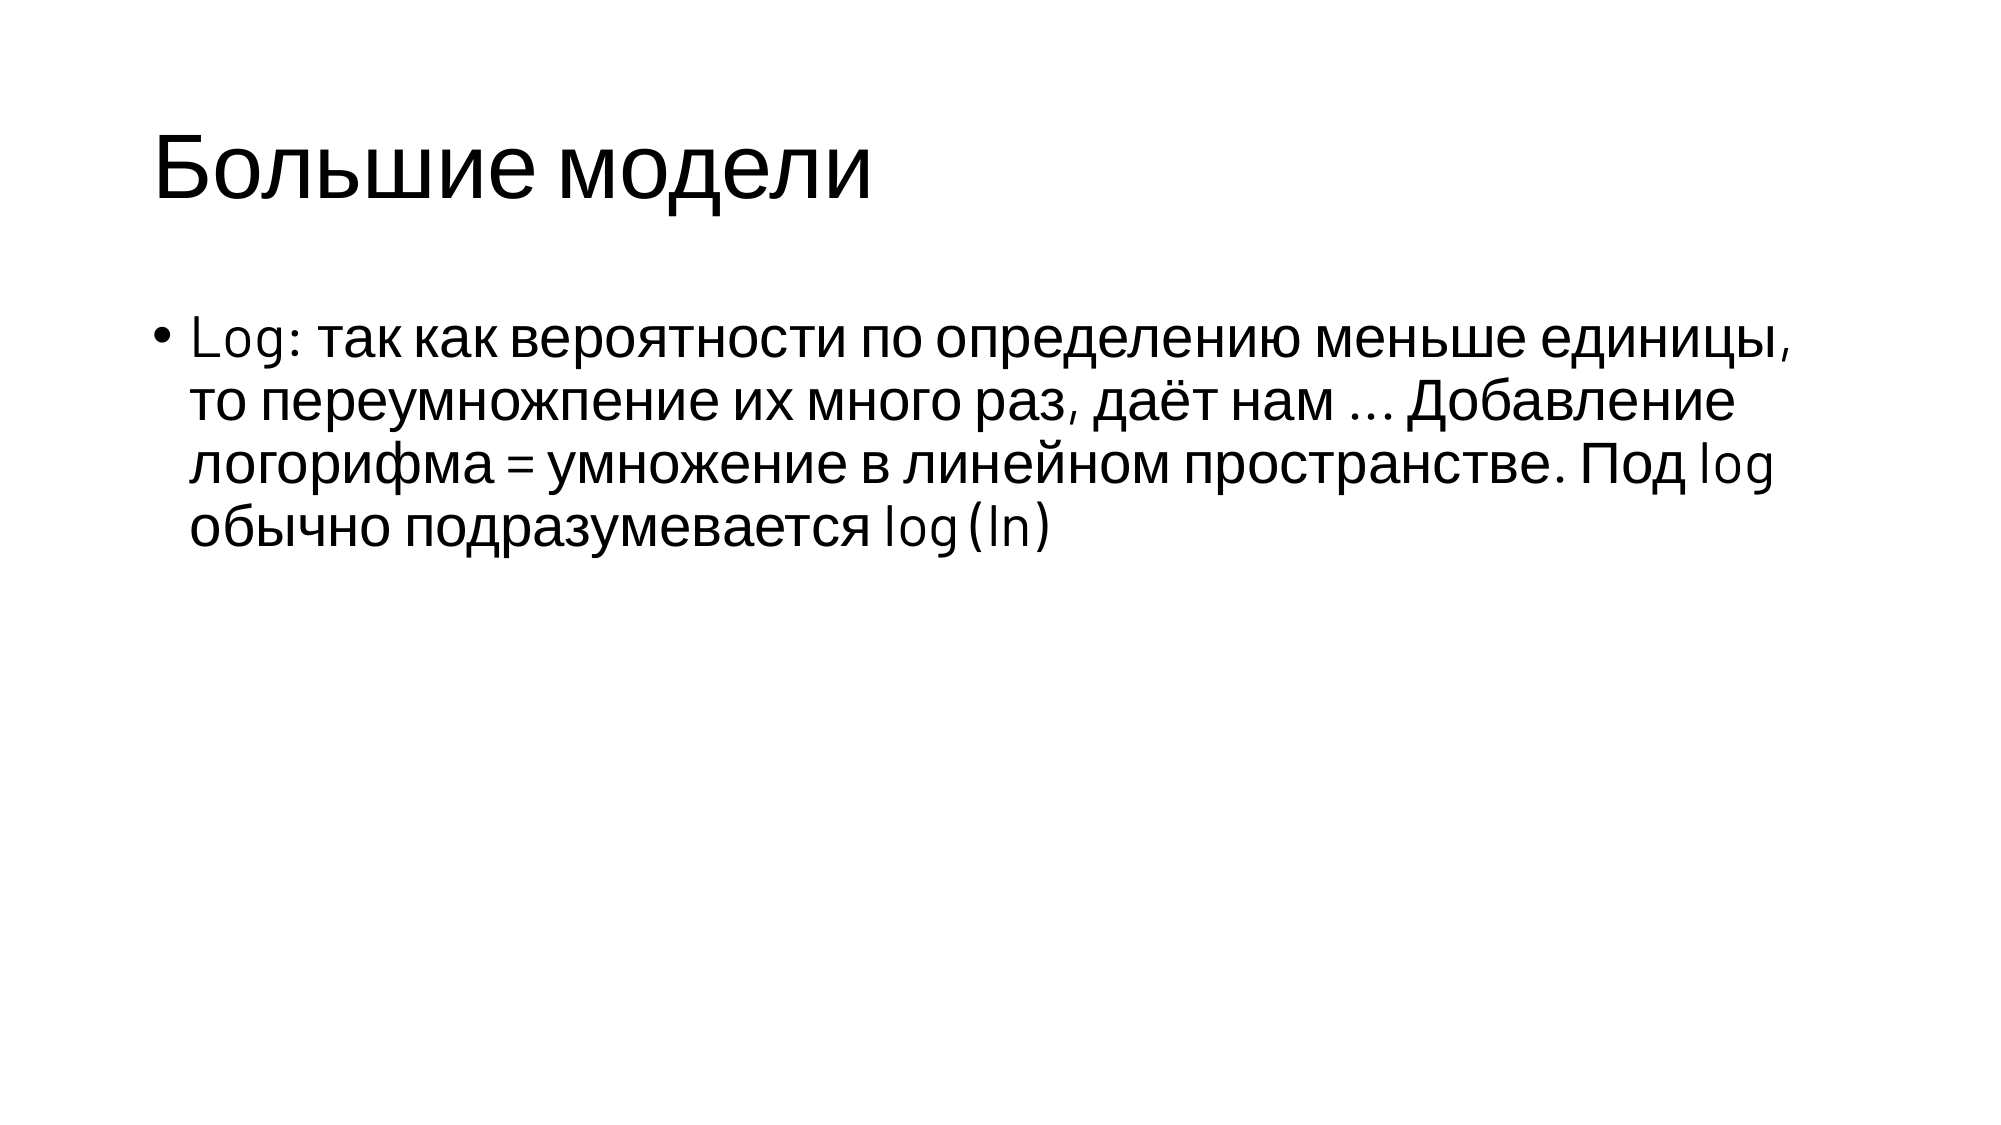

# Большие модели
Log: так как вероятности по определению меньше единицы, то переумножпение их много раз, даёт нам ... Добавление логорифма = умножение в линейном пространстве. Под log обычно подразумевается log (ln)